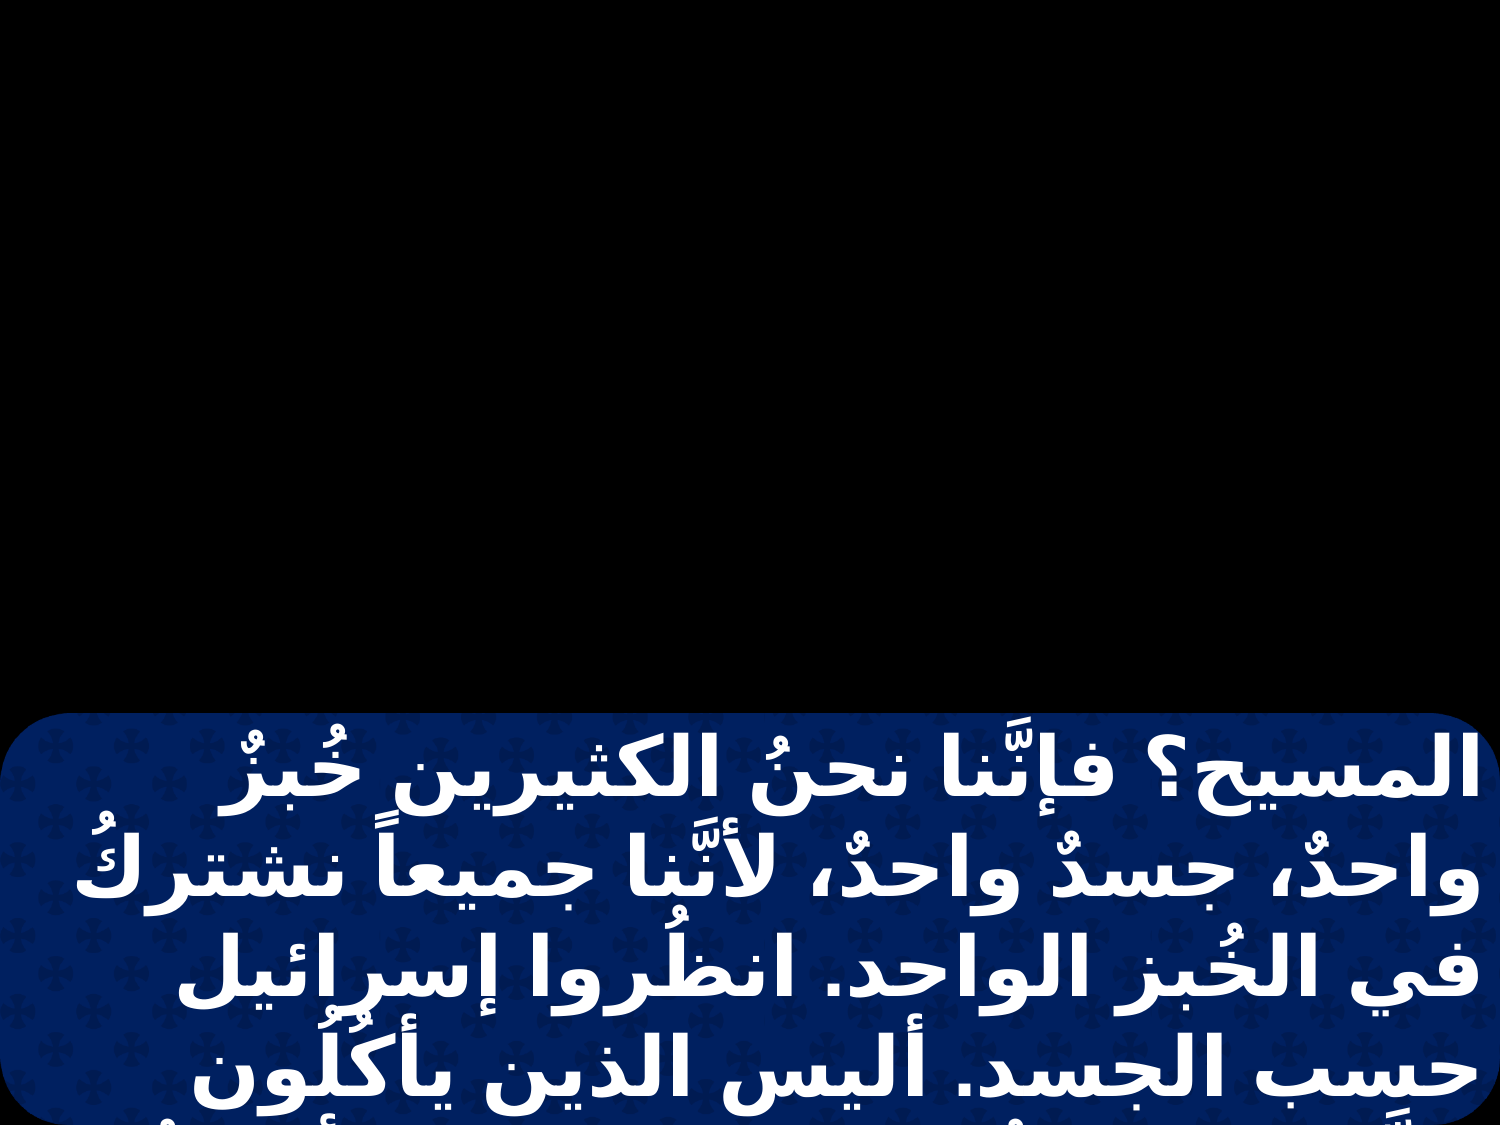

المسيح؟ فإنَّنا نحنُ الكثيرين خُبزٌ واحدٌ، جسدٌ واحدٌ، لأنَّنا جميعاً نشتركُ في الخُبز الواحد. انظُروا إسرائيل حسب الجسد. أليس الذين يأكُلُون الذَّبائح هُم شُركاء الم؟ فماذا أقولُ؟ أإنَّ ذبيحة الوثن